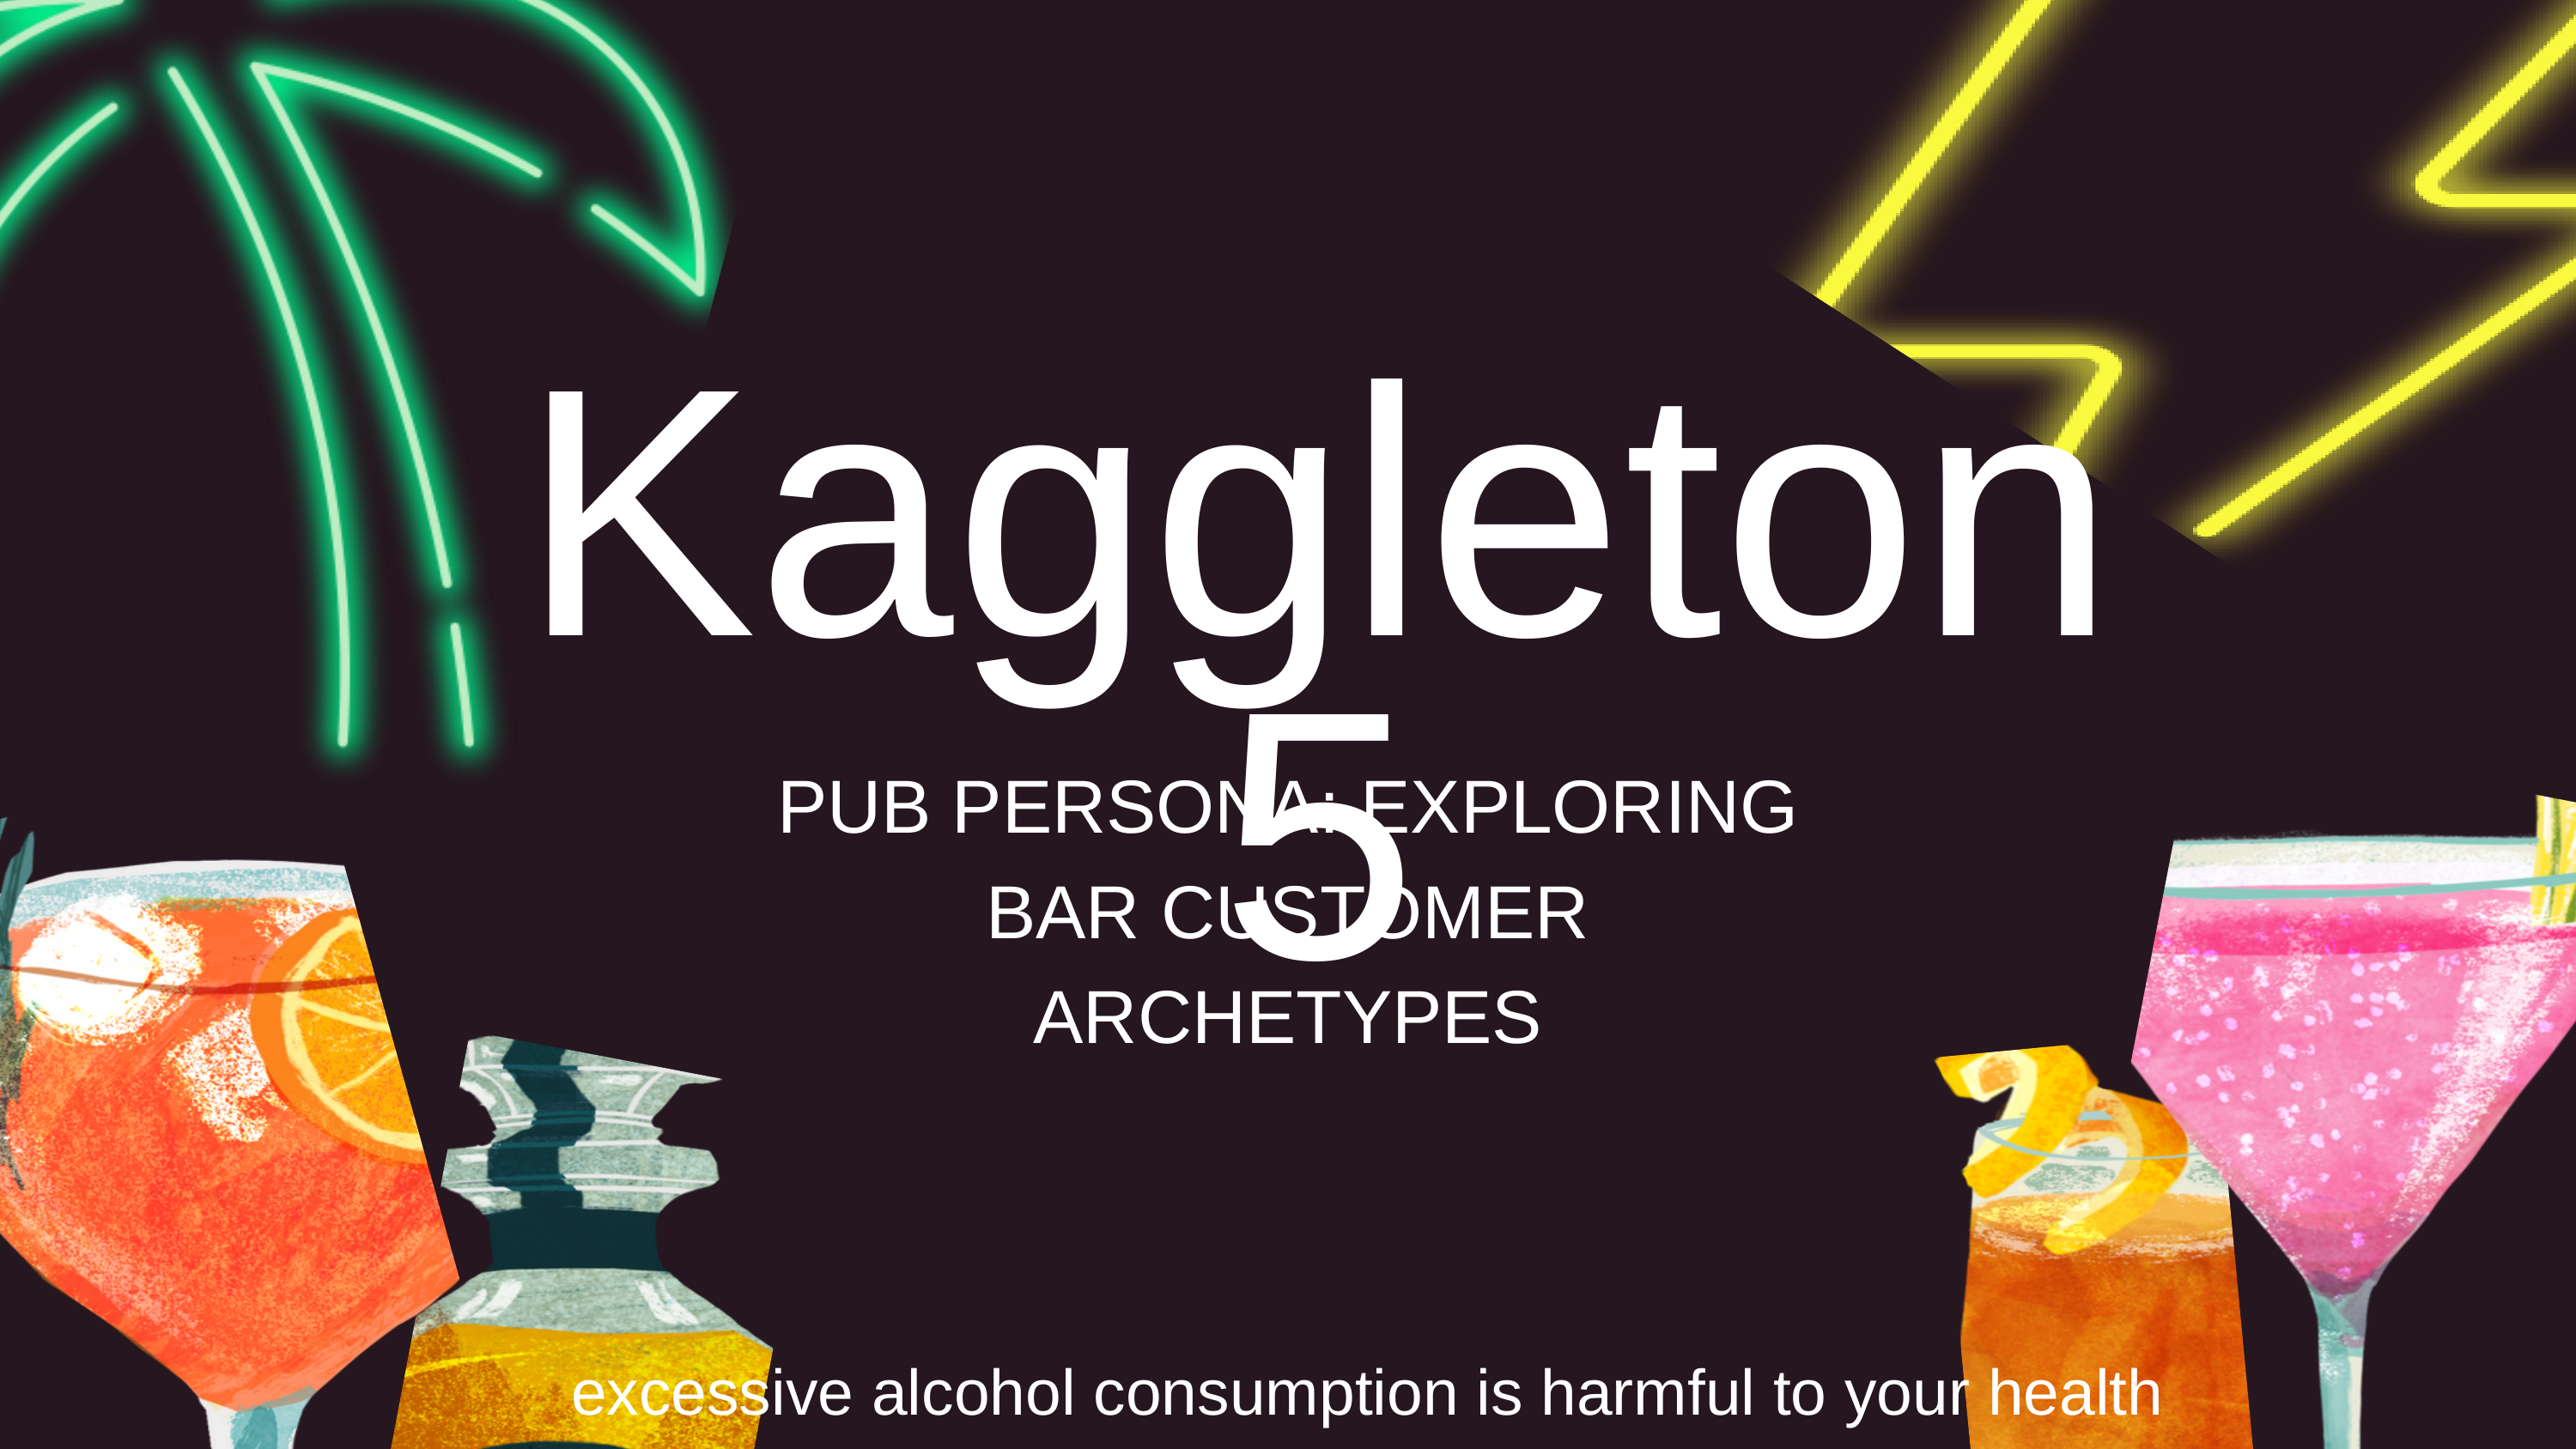

Kaggleton5

PUB PERSONA: EXPLORING BAR CUSTOMER ARCHETYPES

excessive alcohol consumption is harmful to your health